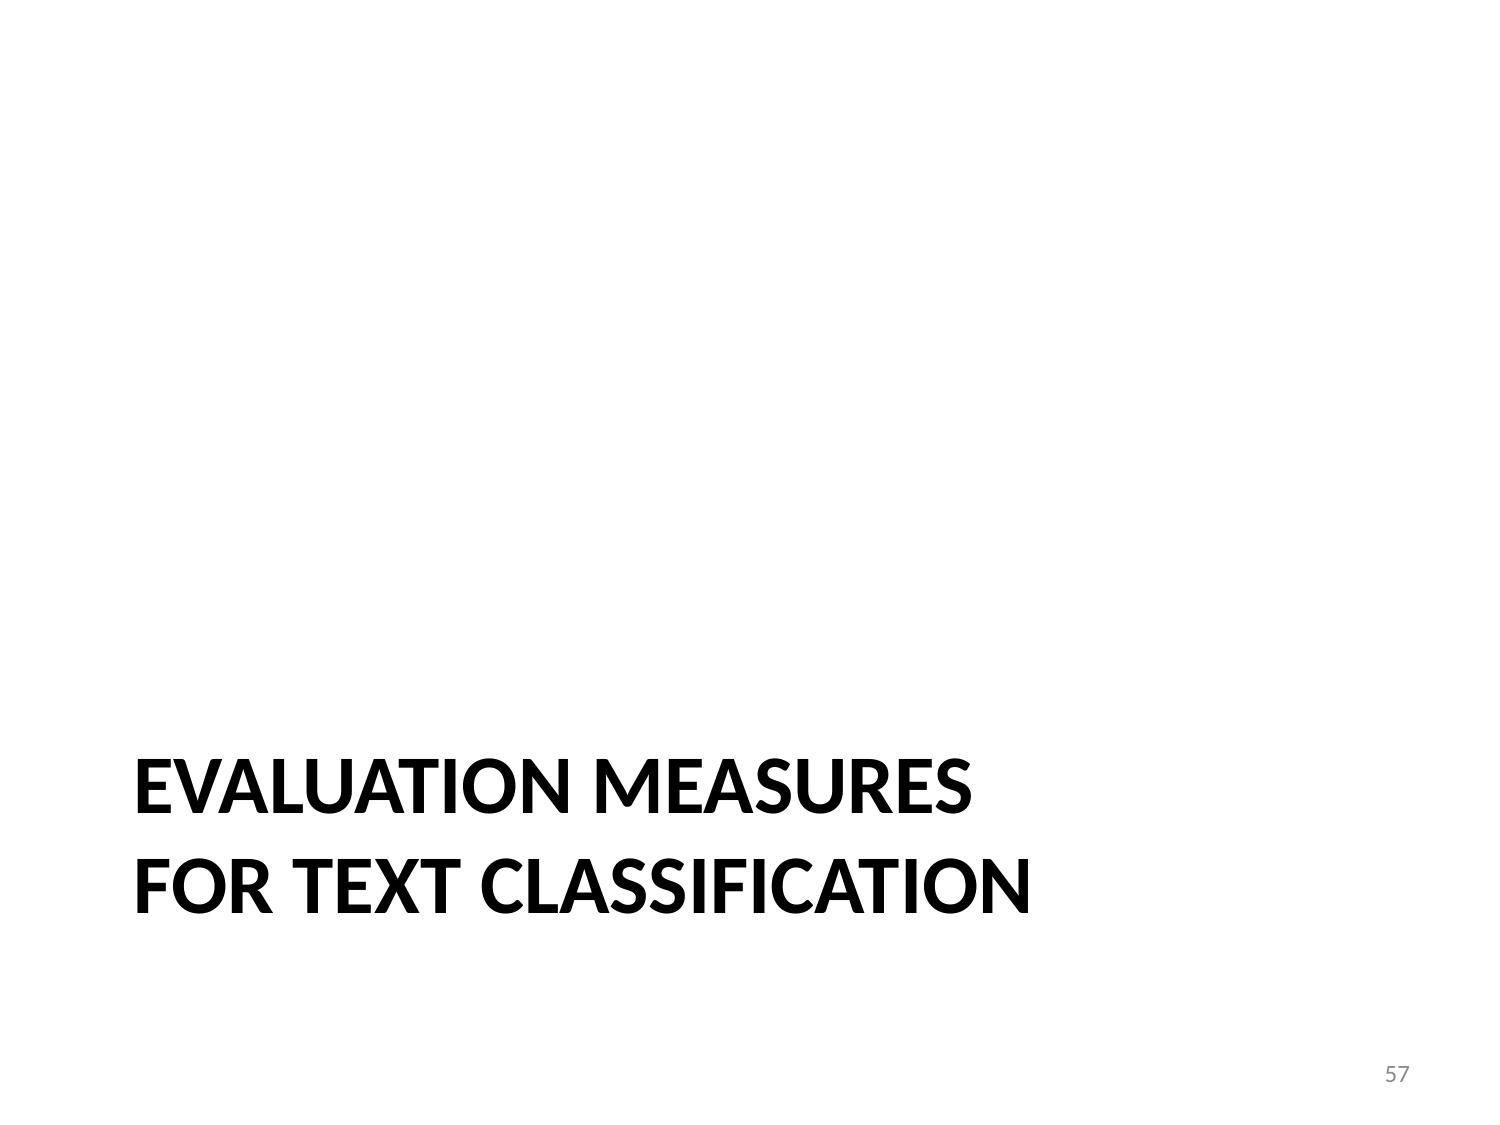

# Evaluation measures for text classification
57